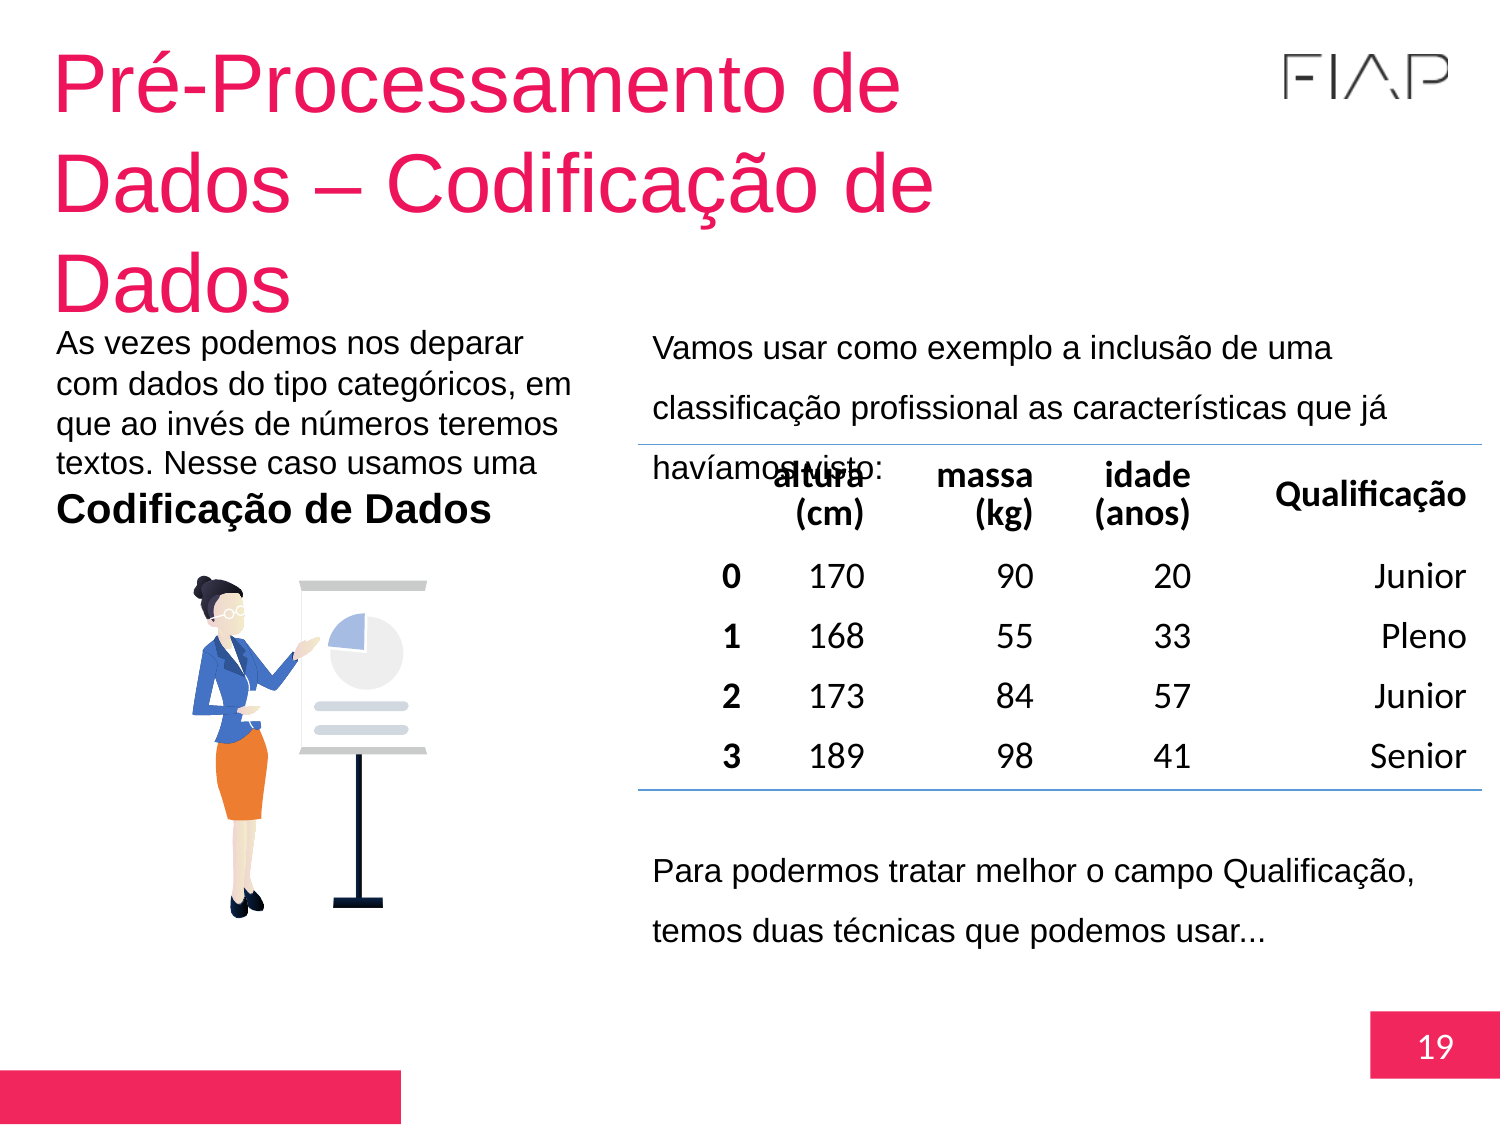

Pré-Processamento de Dados – Codificação de Dados
Vamos usar como exemplo a inclusão de uma classificação profissional as características que já havíamos visto:
As vezes podemos nos deparar com dados do tipo categóricos, em que ao invés de números teremos textos. Nesse caso usamos uma Codificação de Dados
|  | altura (cm) | massa (kg) | idade (anos) | Qualificação |
| --- | --- | --- | --- | --- |
| 0 | 170 | 90 | 20 | Junior |
| 1 | 168 | 55 | 33 | Pleno |
| 2 | 173 | 84 | 57 | Junior |
| 3 | 189 | 98 | 41 | Senior |

Para podermos tratar melhor o campo Qualificação, temos duas técnicas que podemos usar...